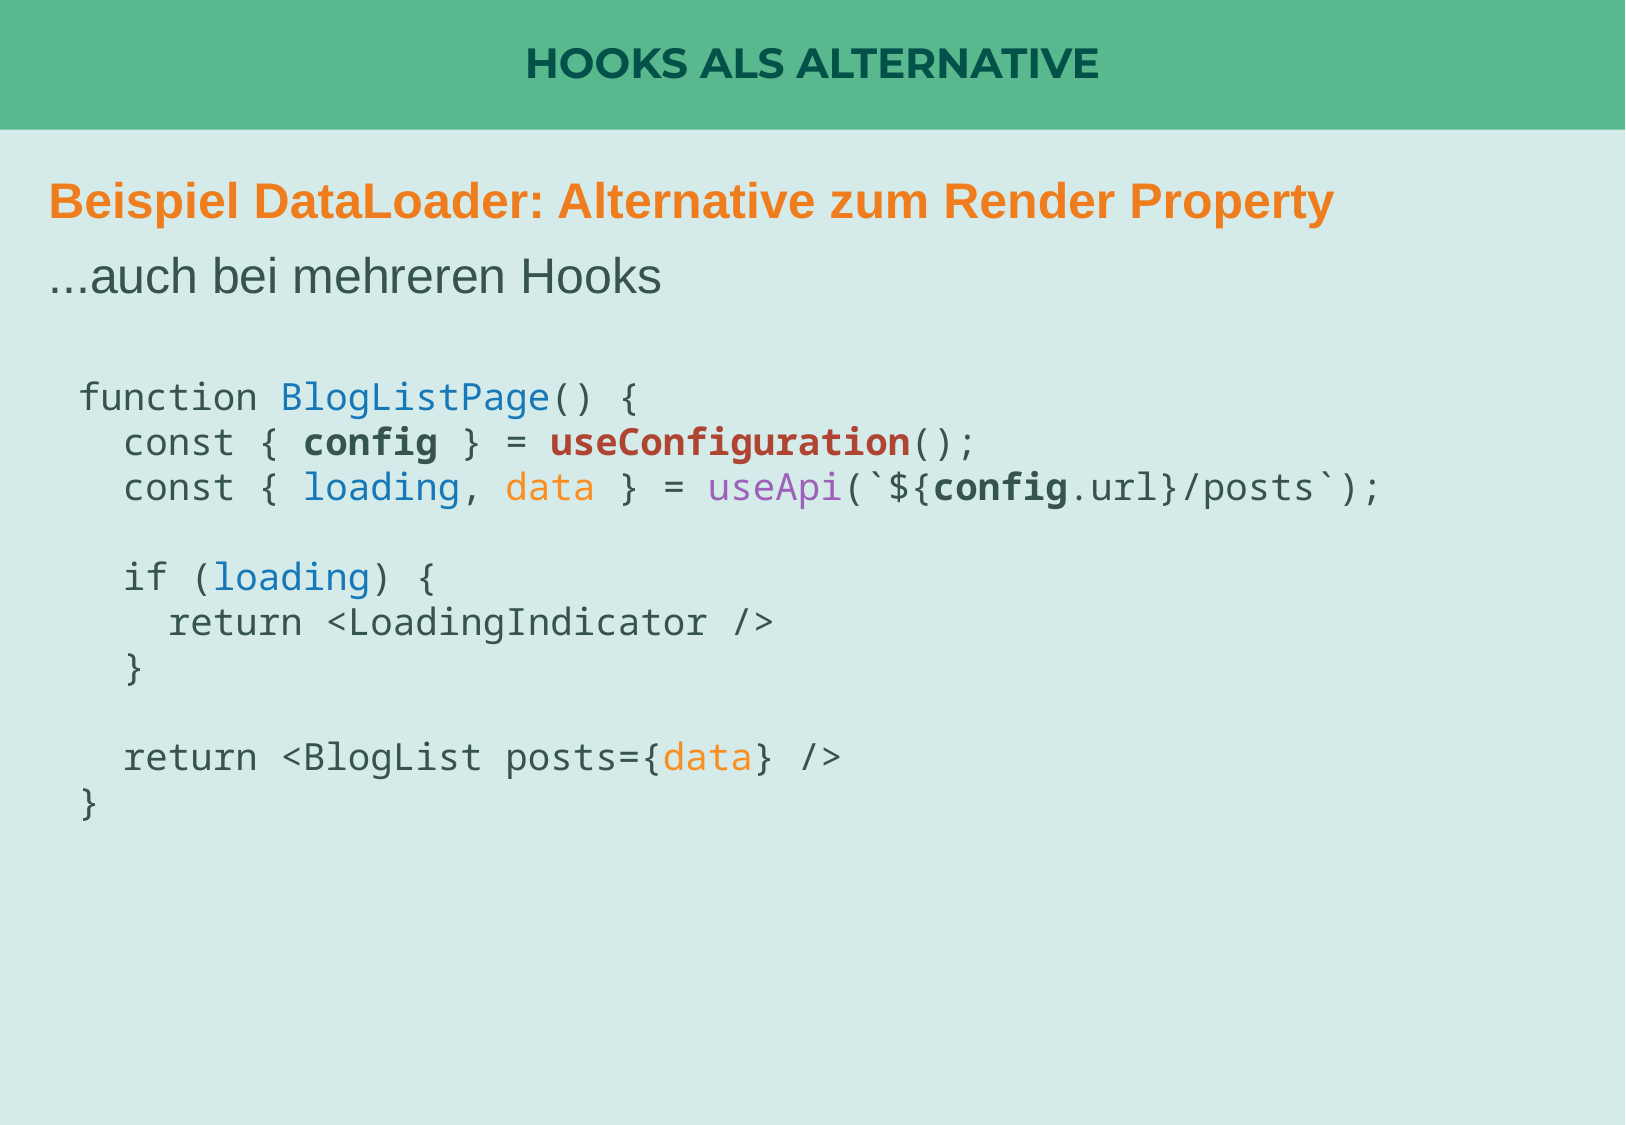

# Hooks als Alternative
Beispiel DataLoader: Alternative zum Render Property
...auch bei mehreren Hooks
function BlogListPage() {
  const { config } = useConfiguration();
  const { loading, data } = useApi(`${config.url}/posts`);

  if (loading) {
    return <LoadingIndicator />
  }

  return <BlogList posts={data} />
}